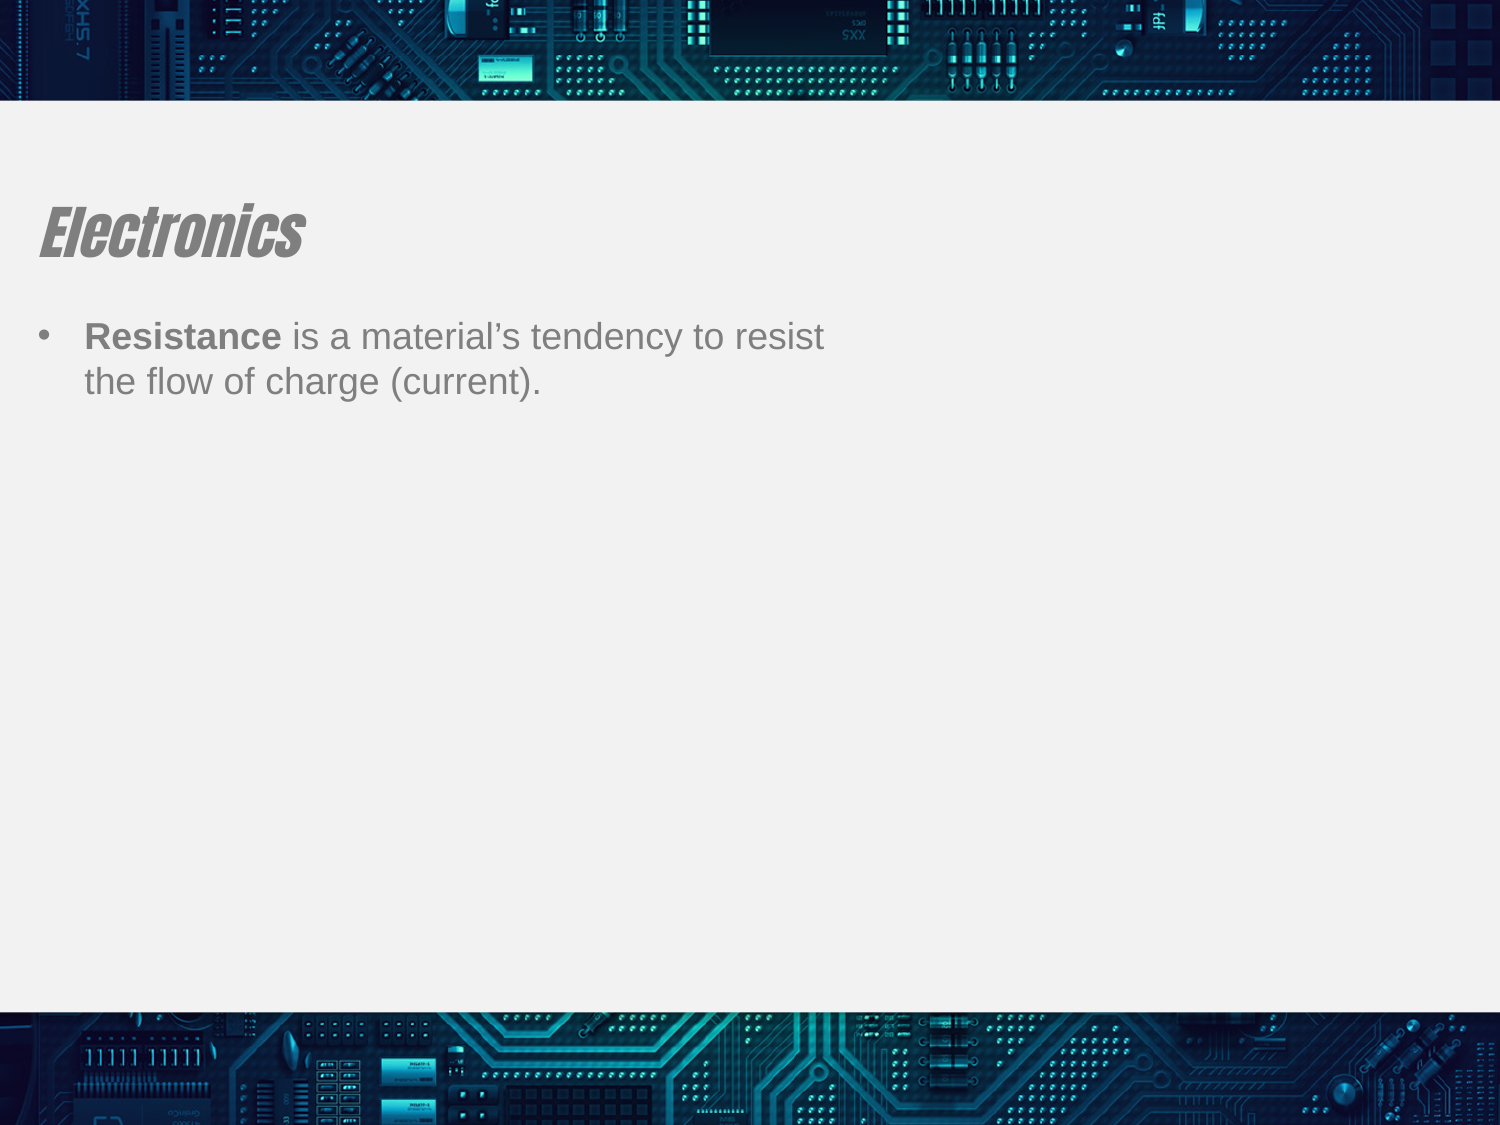

# Electronics

Resistance is a material’s tendency to resist the flow of charge (current).